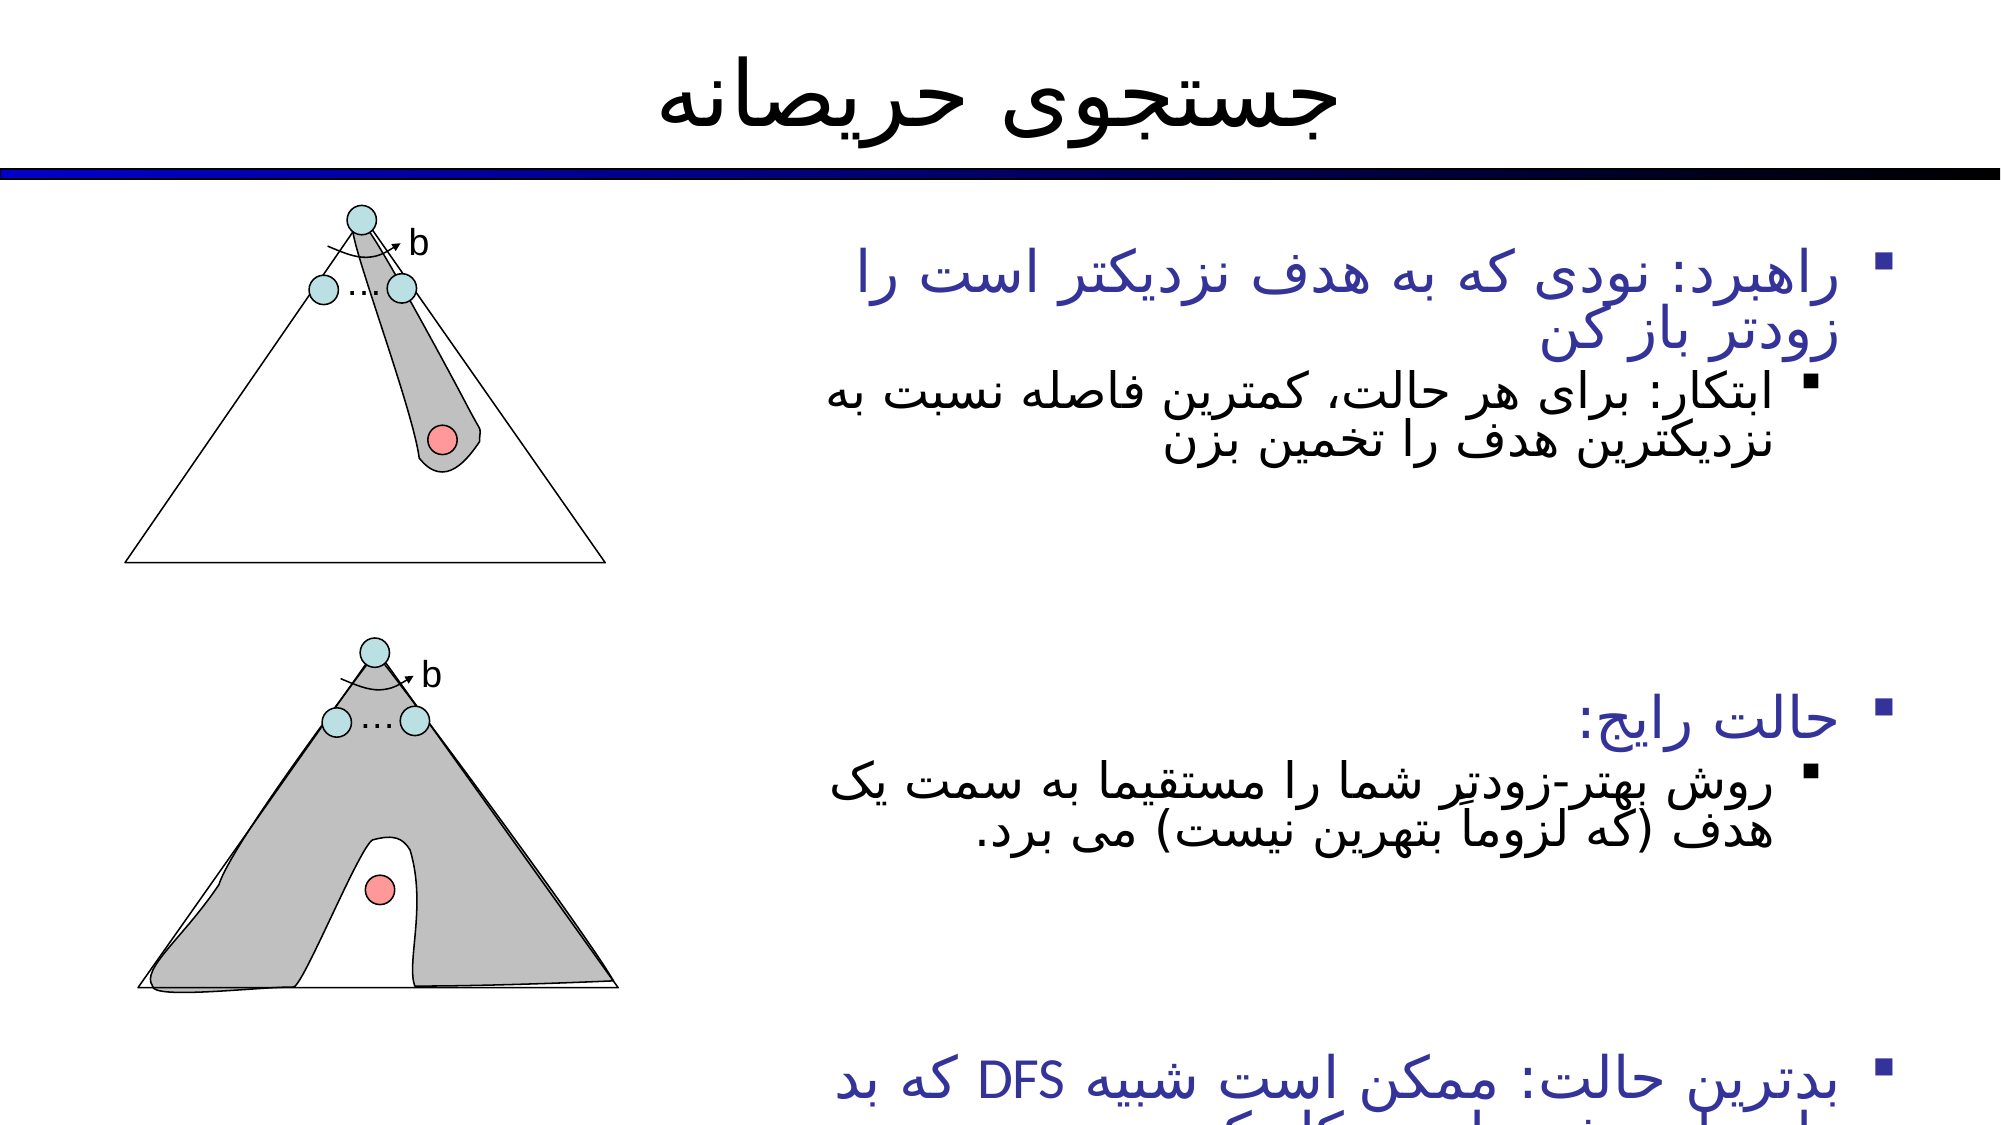

# جستجوی حریصانه

b

راهبرد: نودی که به هدف نزدیکتر است را زودتر باز کن
ابتکار: برای هر حالت، کمترین فاصله نسبت به نزدیکترین هدف را تخمین بزن

حالت رایج:
روش بهتر-زودتر شما را مستقیما به سمت یک هدف (که لزوماً بتهرین نیست) می برد.

بدترین حالت: ممکن است شبیه DFS که بد راهنمایی شده است کار کند.

…

b

…